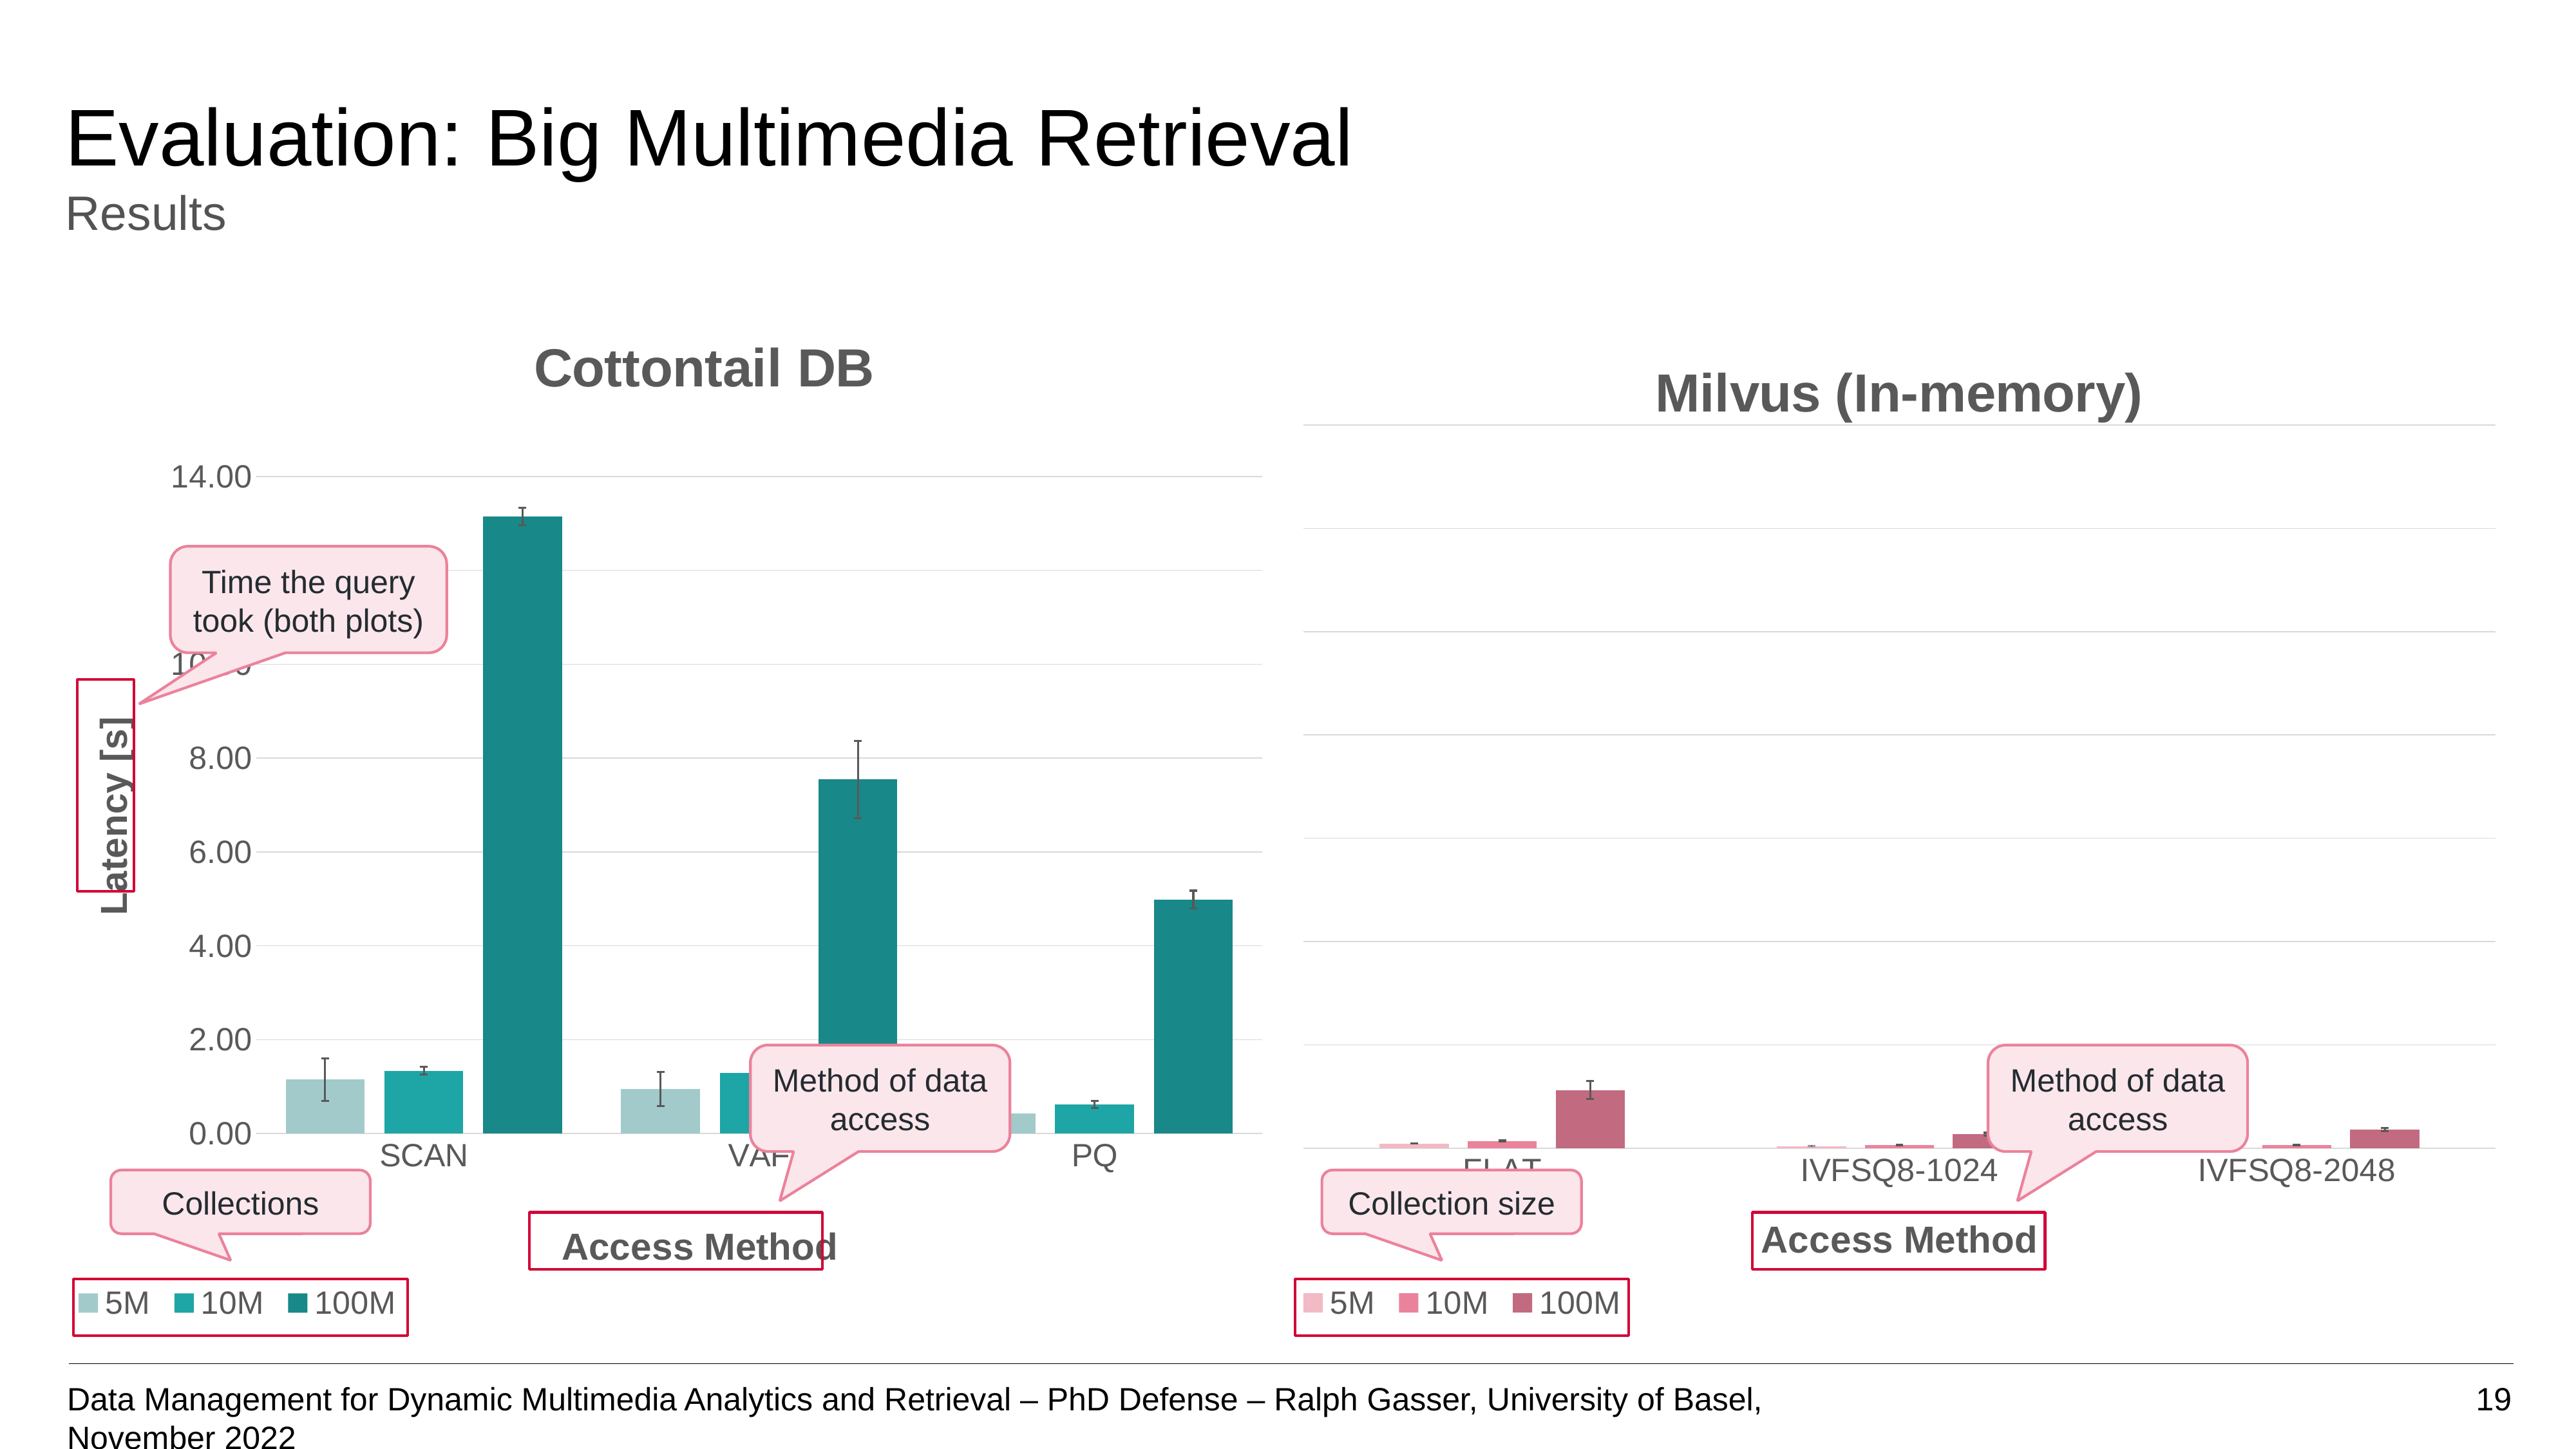

# Evaluation: Big Multimedia Retrieval Results

### Chart: Cottontail DB

| Category |  |  |  |
|---|---|---|---|
| SCAN | 1.15079999999999 | 1.33799999999999 | 13.1453 |
| VAF | 0.9456 | 1.2987 | 7.54519999999999 |
| PQ | 0.4277 | 0.6201 | 4.9895 |

### Chart: Milvus (In-memory)

| Category |  |  |  |
|---|---|---|---|
| FLAT | 0.0904999999999999 | 0.143099999999999 | 1.1277 |
| IVFSQ8-1024 | 0.0422999999999999 | 0.0581 | 0.2733 |
| IVFSQ8-2048 | 0.0519999999999999 | 0.0653999999999999 | 0.3623 |
Time the query took (both plots)

Method of data access
Method of data access
Collections
Collection size

19